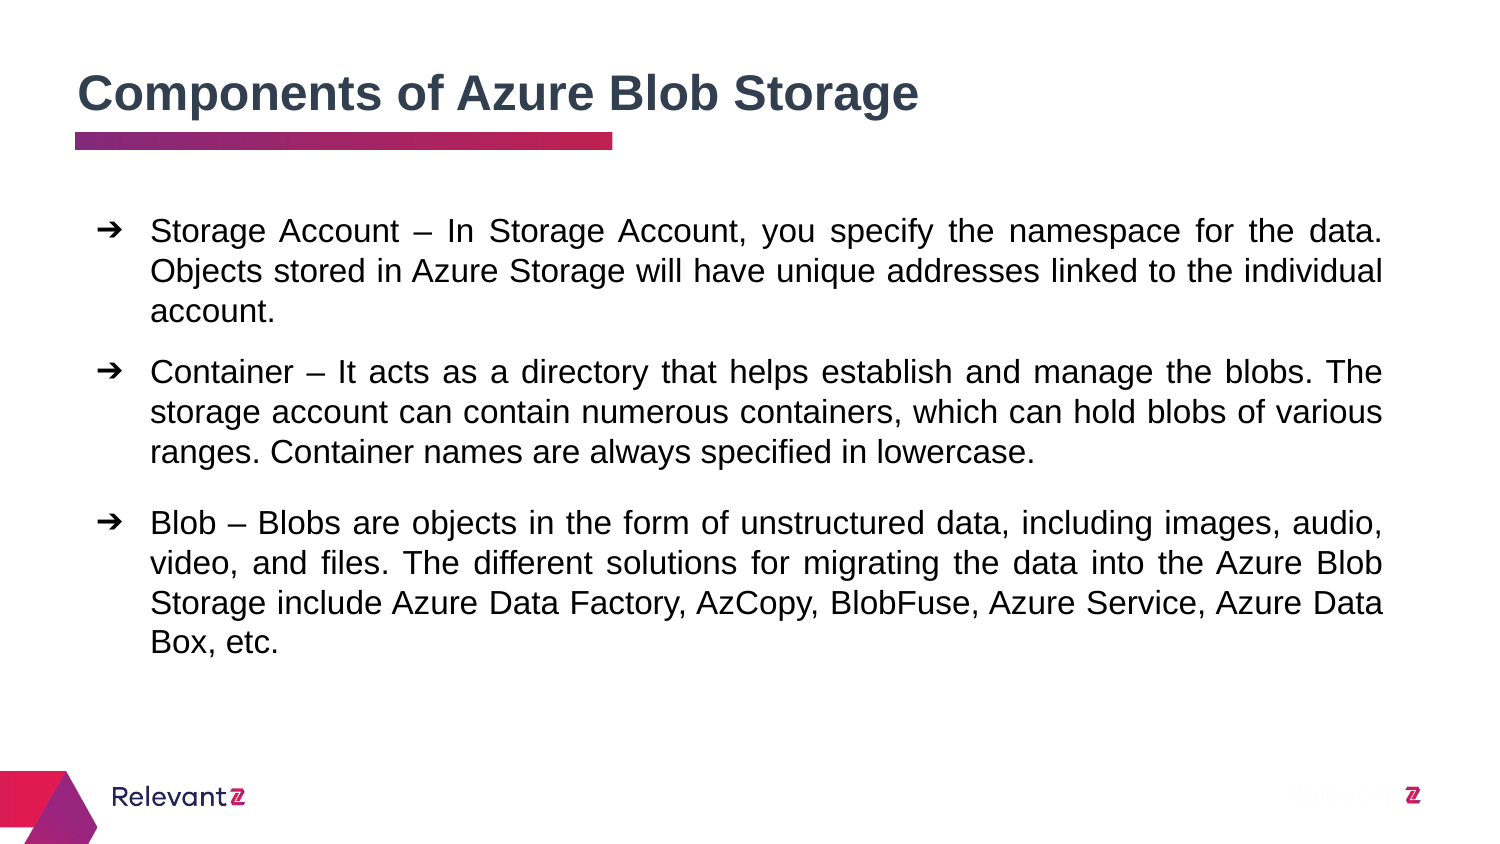

Components of Azure Blob Storage
# Storage Account – In Storage Account, you specify the namespace for the data. Objects stored in Azure Storage will have unique addresses linked to the individual account.
Container – It acts as a directory that helps establish and manage the blobs. The storage account can contain numerous containers, which can hold blobs of various ranges. Container names are always specified in lowercase.
Blob – Blobs are objects in the form of unstructured data, including images, audio, video, and files. The different solutions for migrating the data into the Azure Blob Storage include Azure Data Factory, AzCopy, BlobFuse, Azure Service, Azure Data Box, etc.